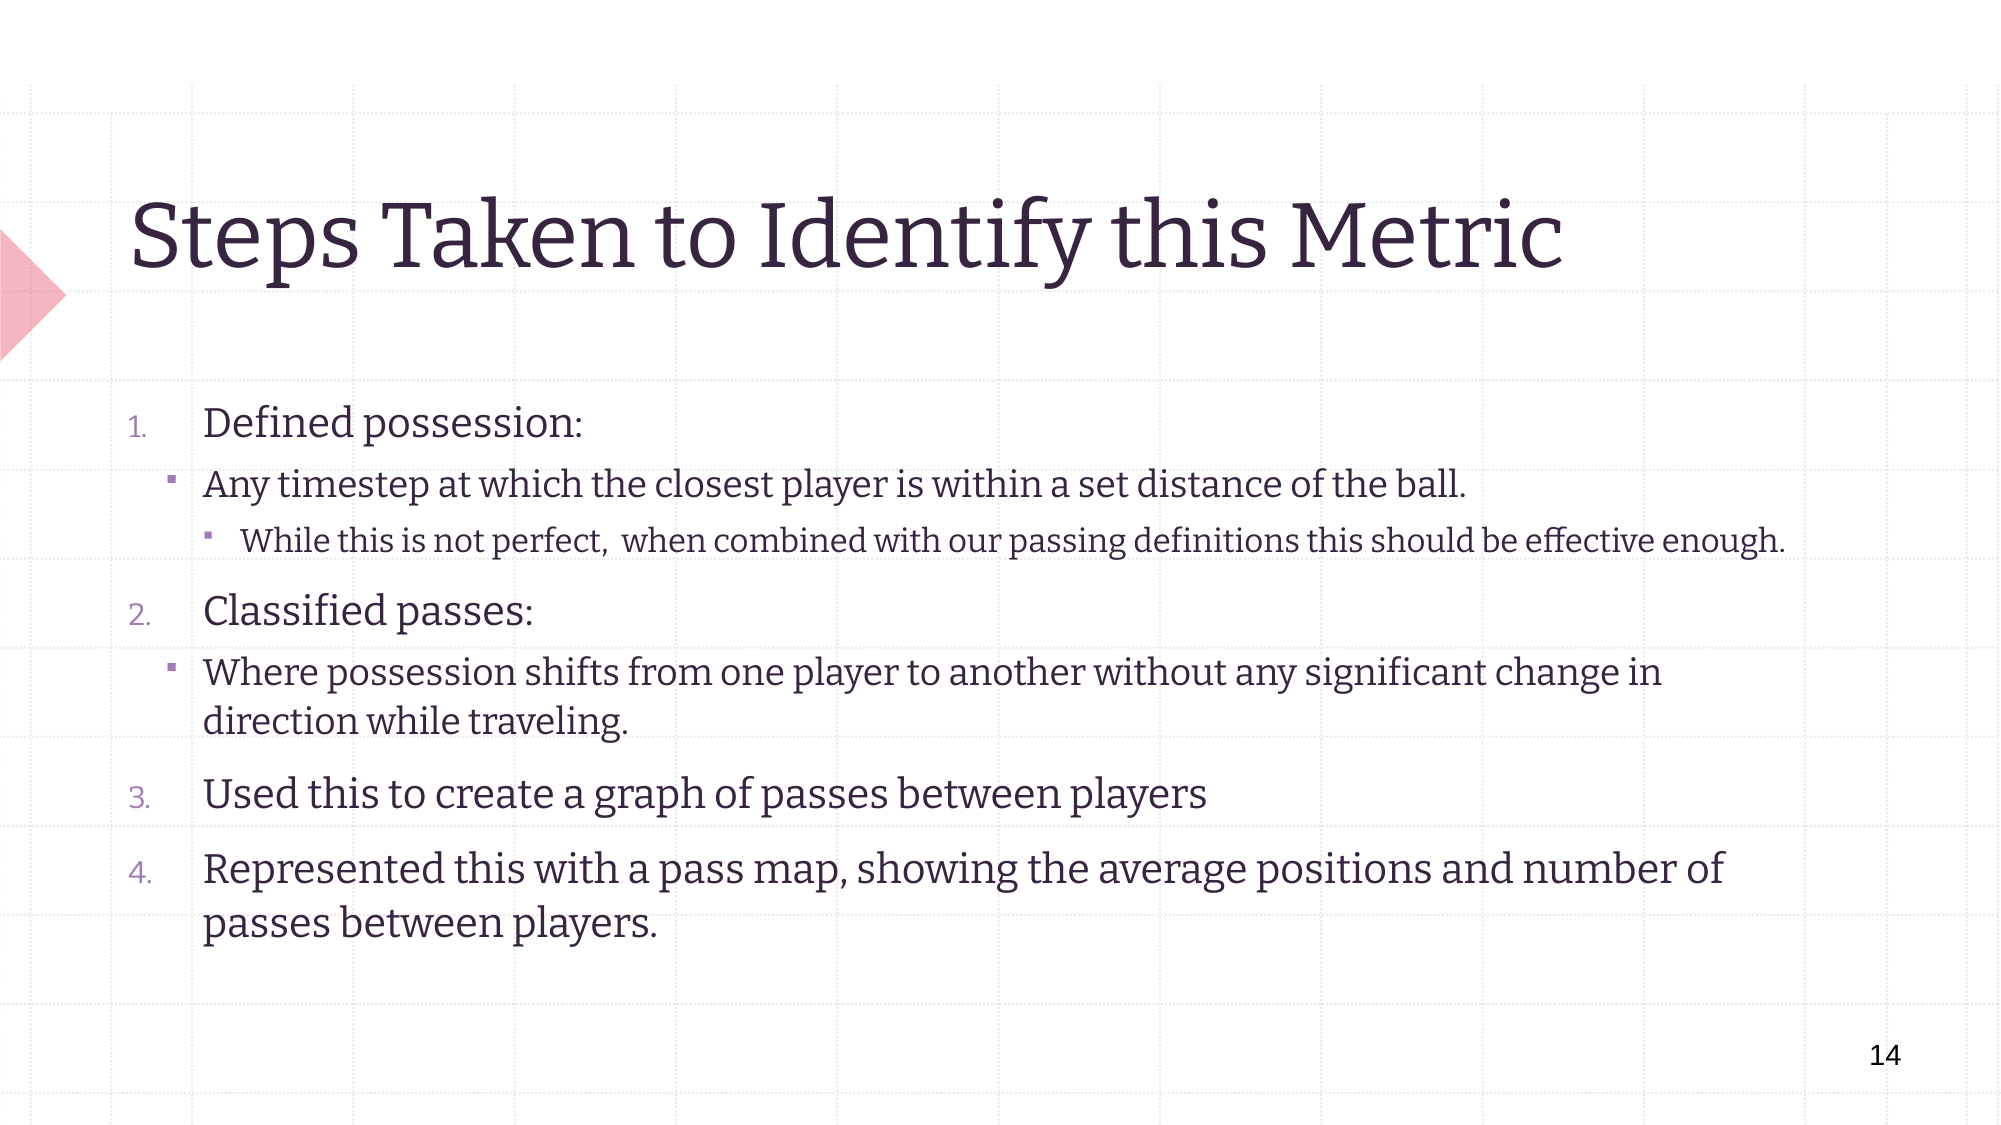

# Steps Taken to Identify this Metric
Defined possession:
Any timestep at which the closest player is within a set distance of the ball.
While this is not perfect,  when combined with our passing definitions this should be effective enough.
Classified passes:
Where possession shifts from one player to another without any significant change in direction while traveling.
Used this to create a graph of passes between players
Represented this with a pass map, showing the average positions and number of passes between players.
14